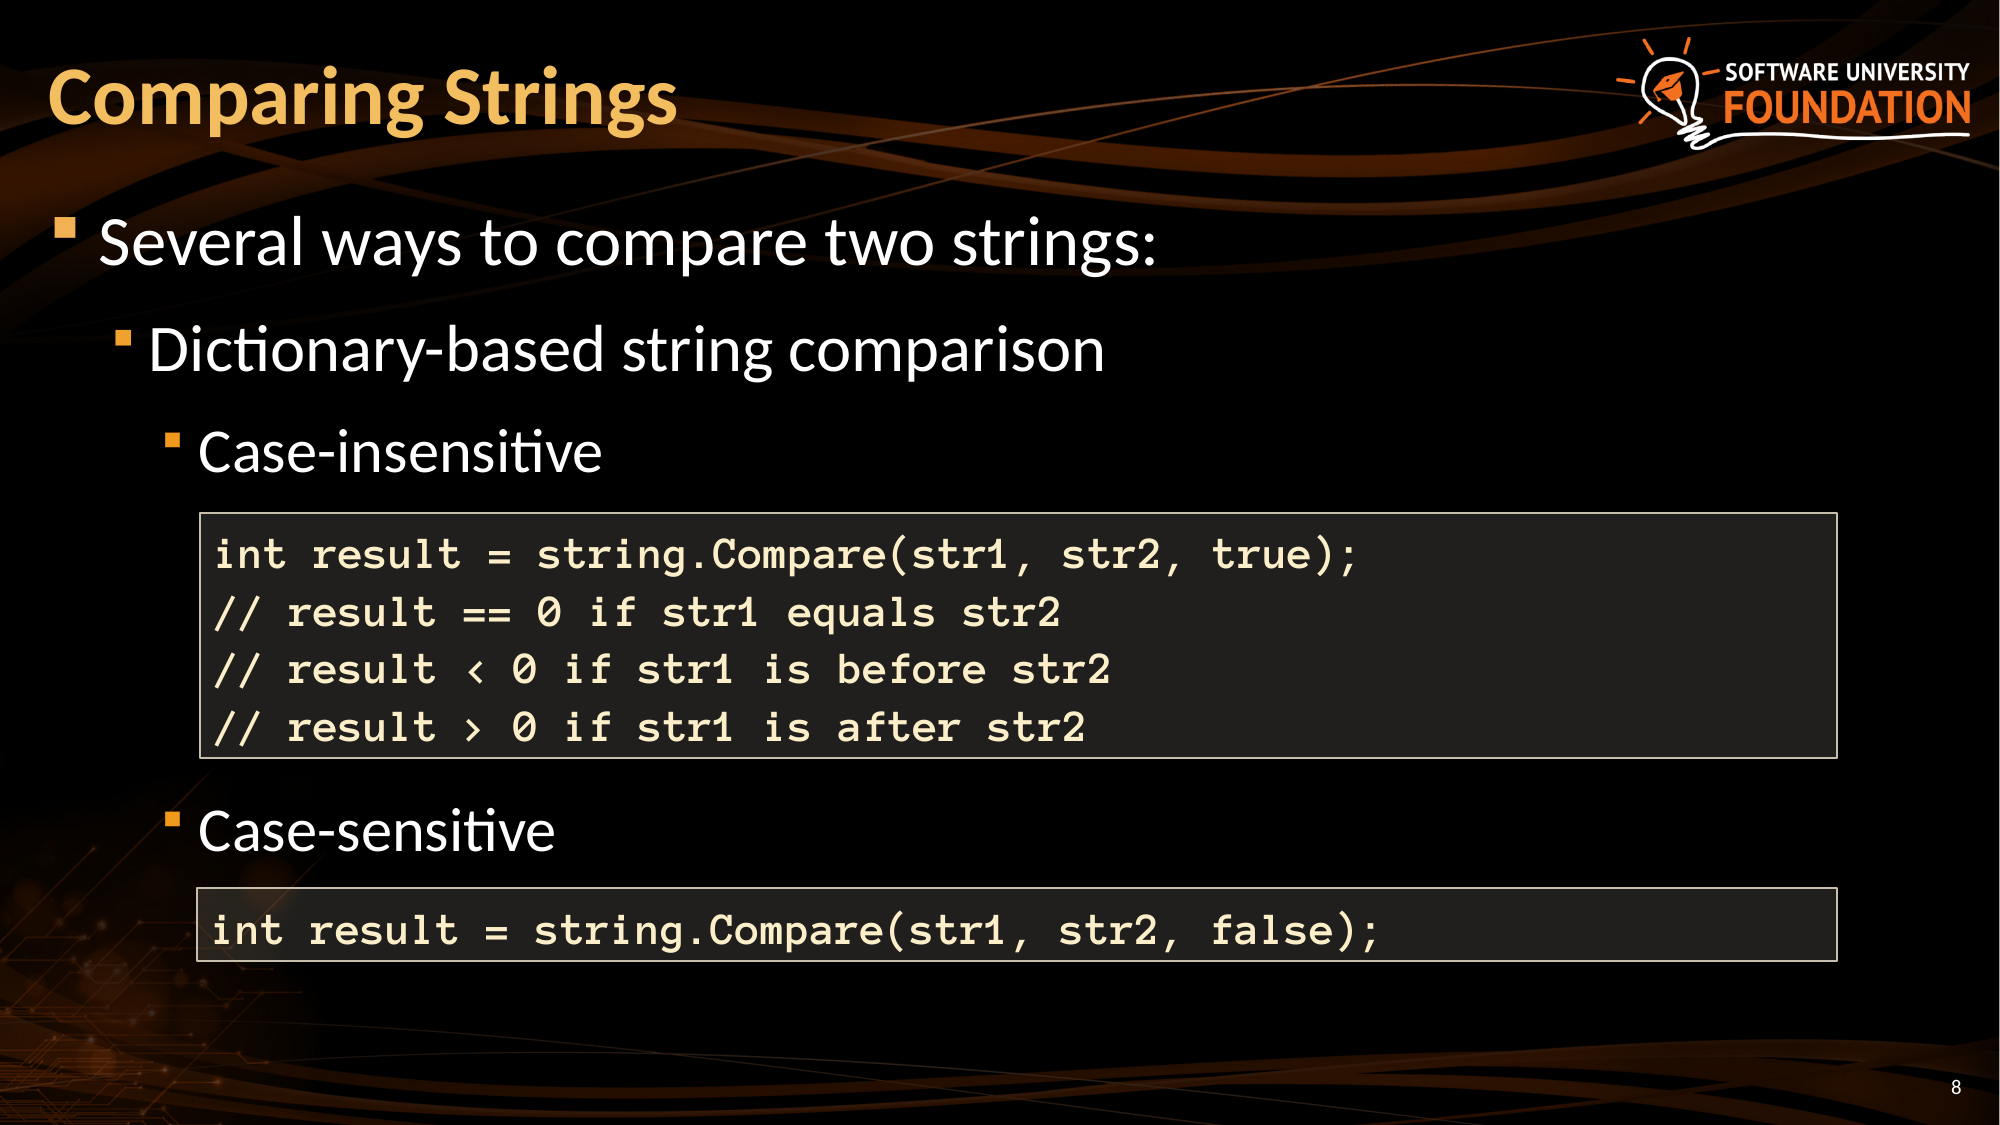

# Comparing Strings
Several ways to compare two strings:
Dictionary-based string comparison
Case-insensitive

Case-sensitive
int result = string.Compare(str1, str2, true);
// result == 0 if str1 equals str2
// result < 0 if str1 is before str2
// result > 0 if str1 is after str2
int result = string.Compare(str1, str2, false);
8